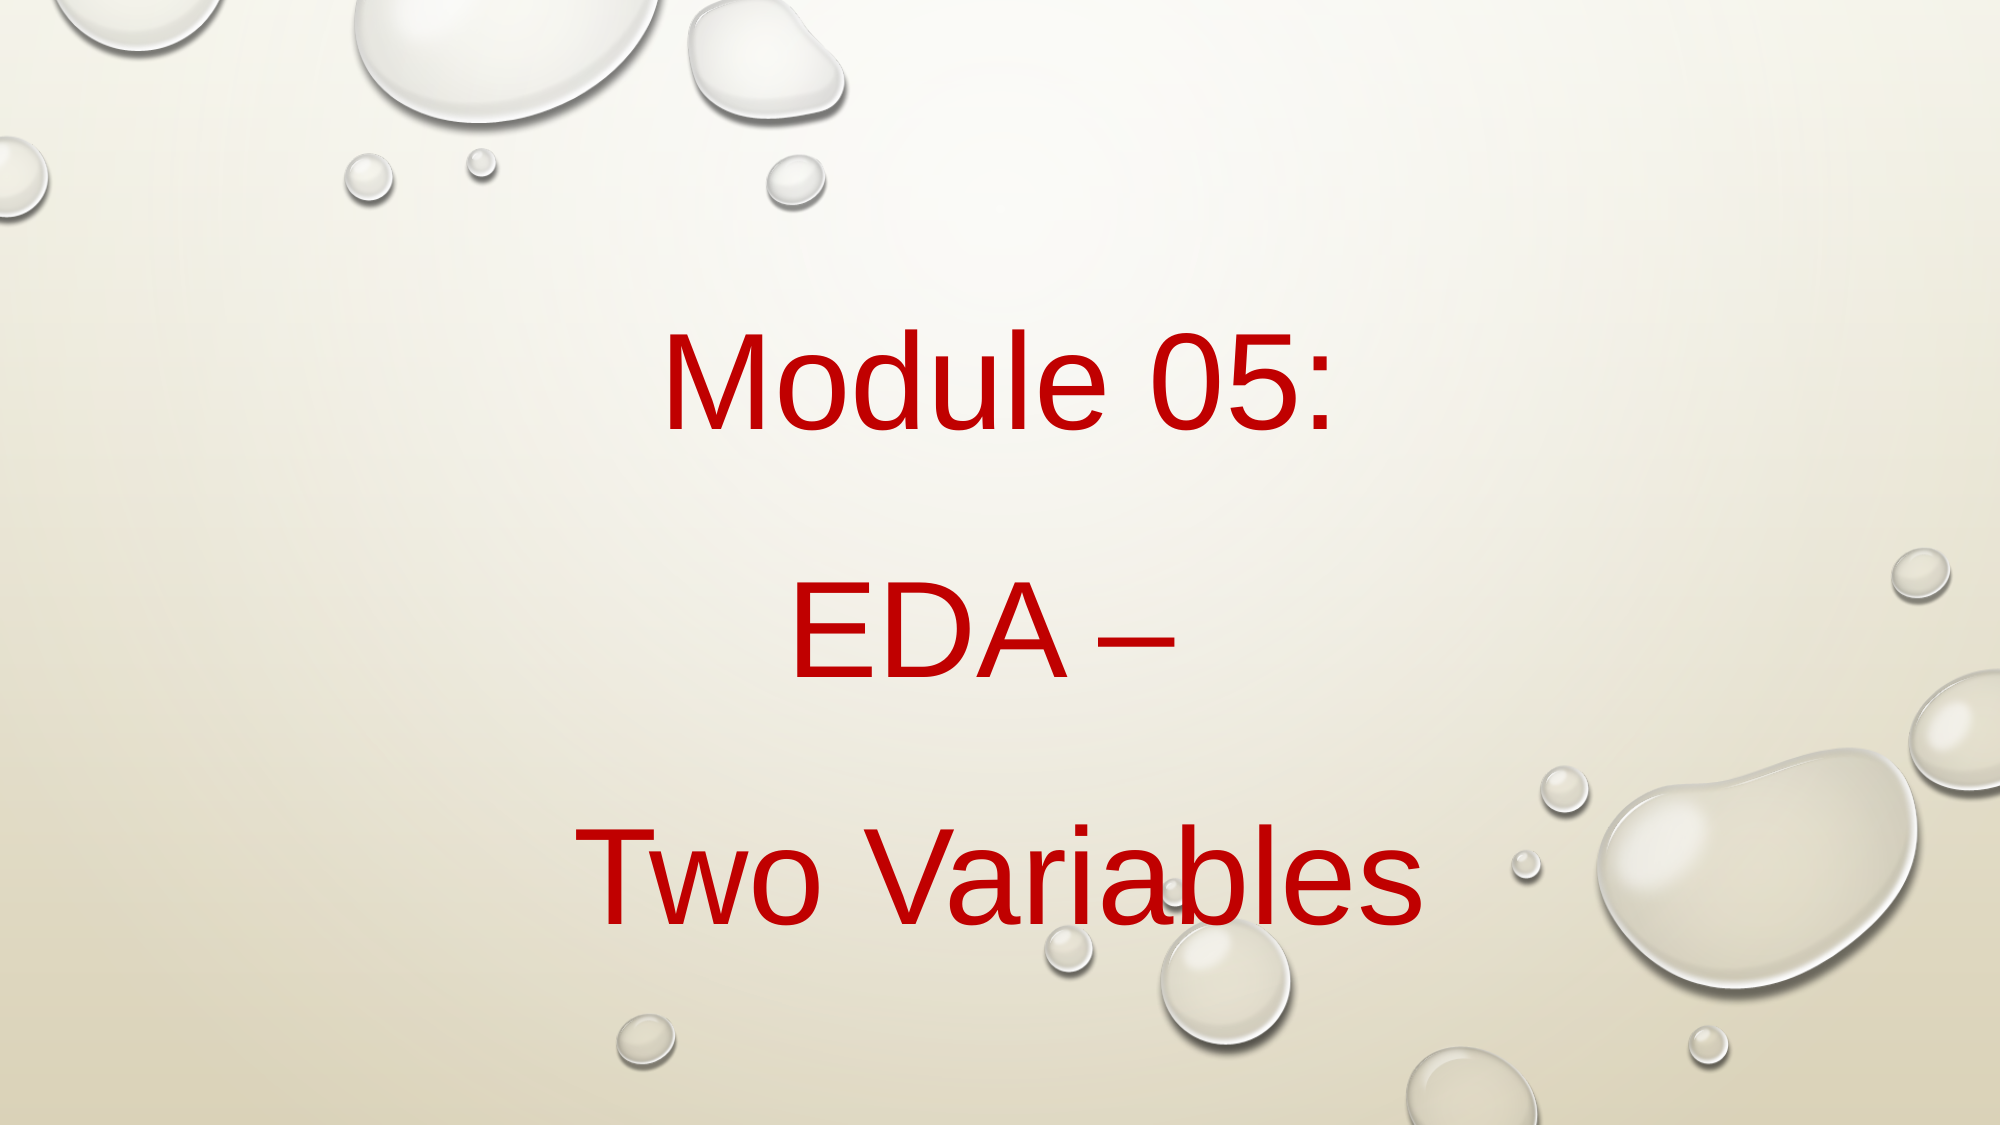

# Module 05: EDA – Two Variables